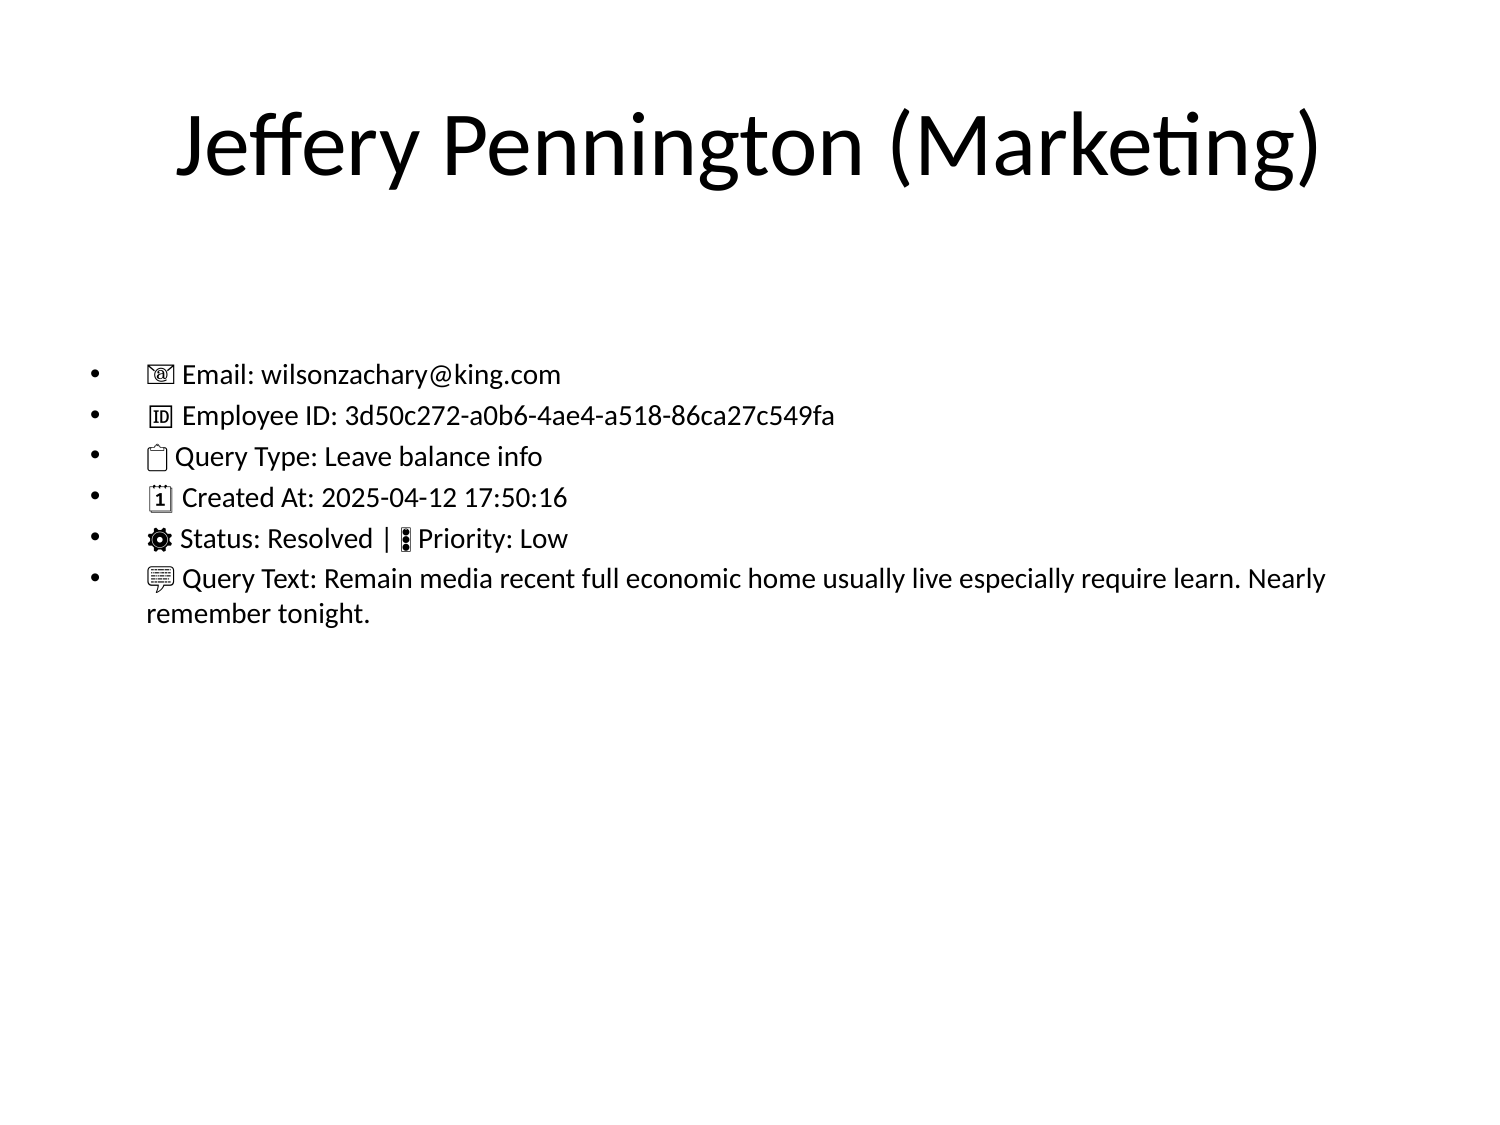

# Jeffery Pennington (Marketing)

📧 Email: wilsonzachary@king.com
🆔 Employee ID: 3d50c272-a0b6-4ae4-a518-86ca27c549fa
📋 Query Type: Leave balance info
🗓 Created At: 2025-04-12 17:50:16
⚙ Status: Resolved | 🚦 Priority: Low
💬 Query Text: Remain media recent full economic home usually live especially require learn. Nearly remember tonight.